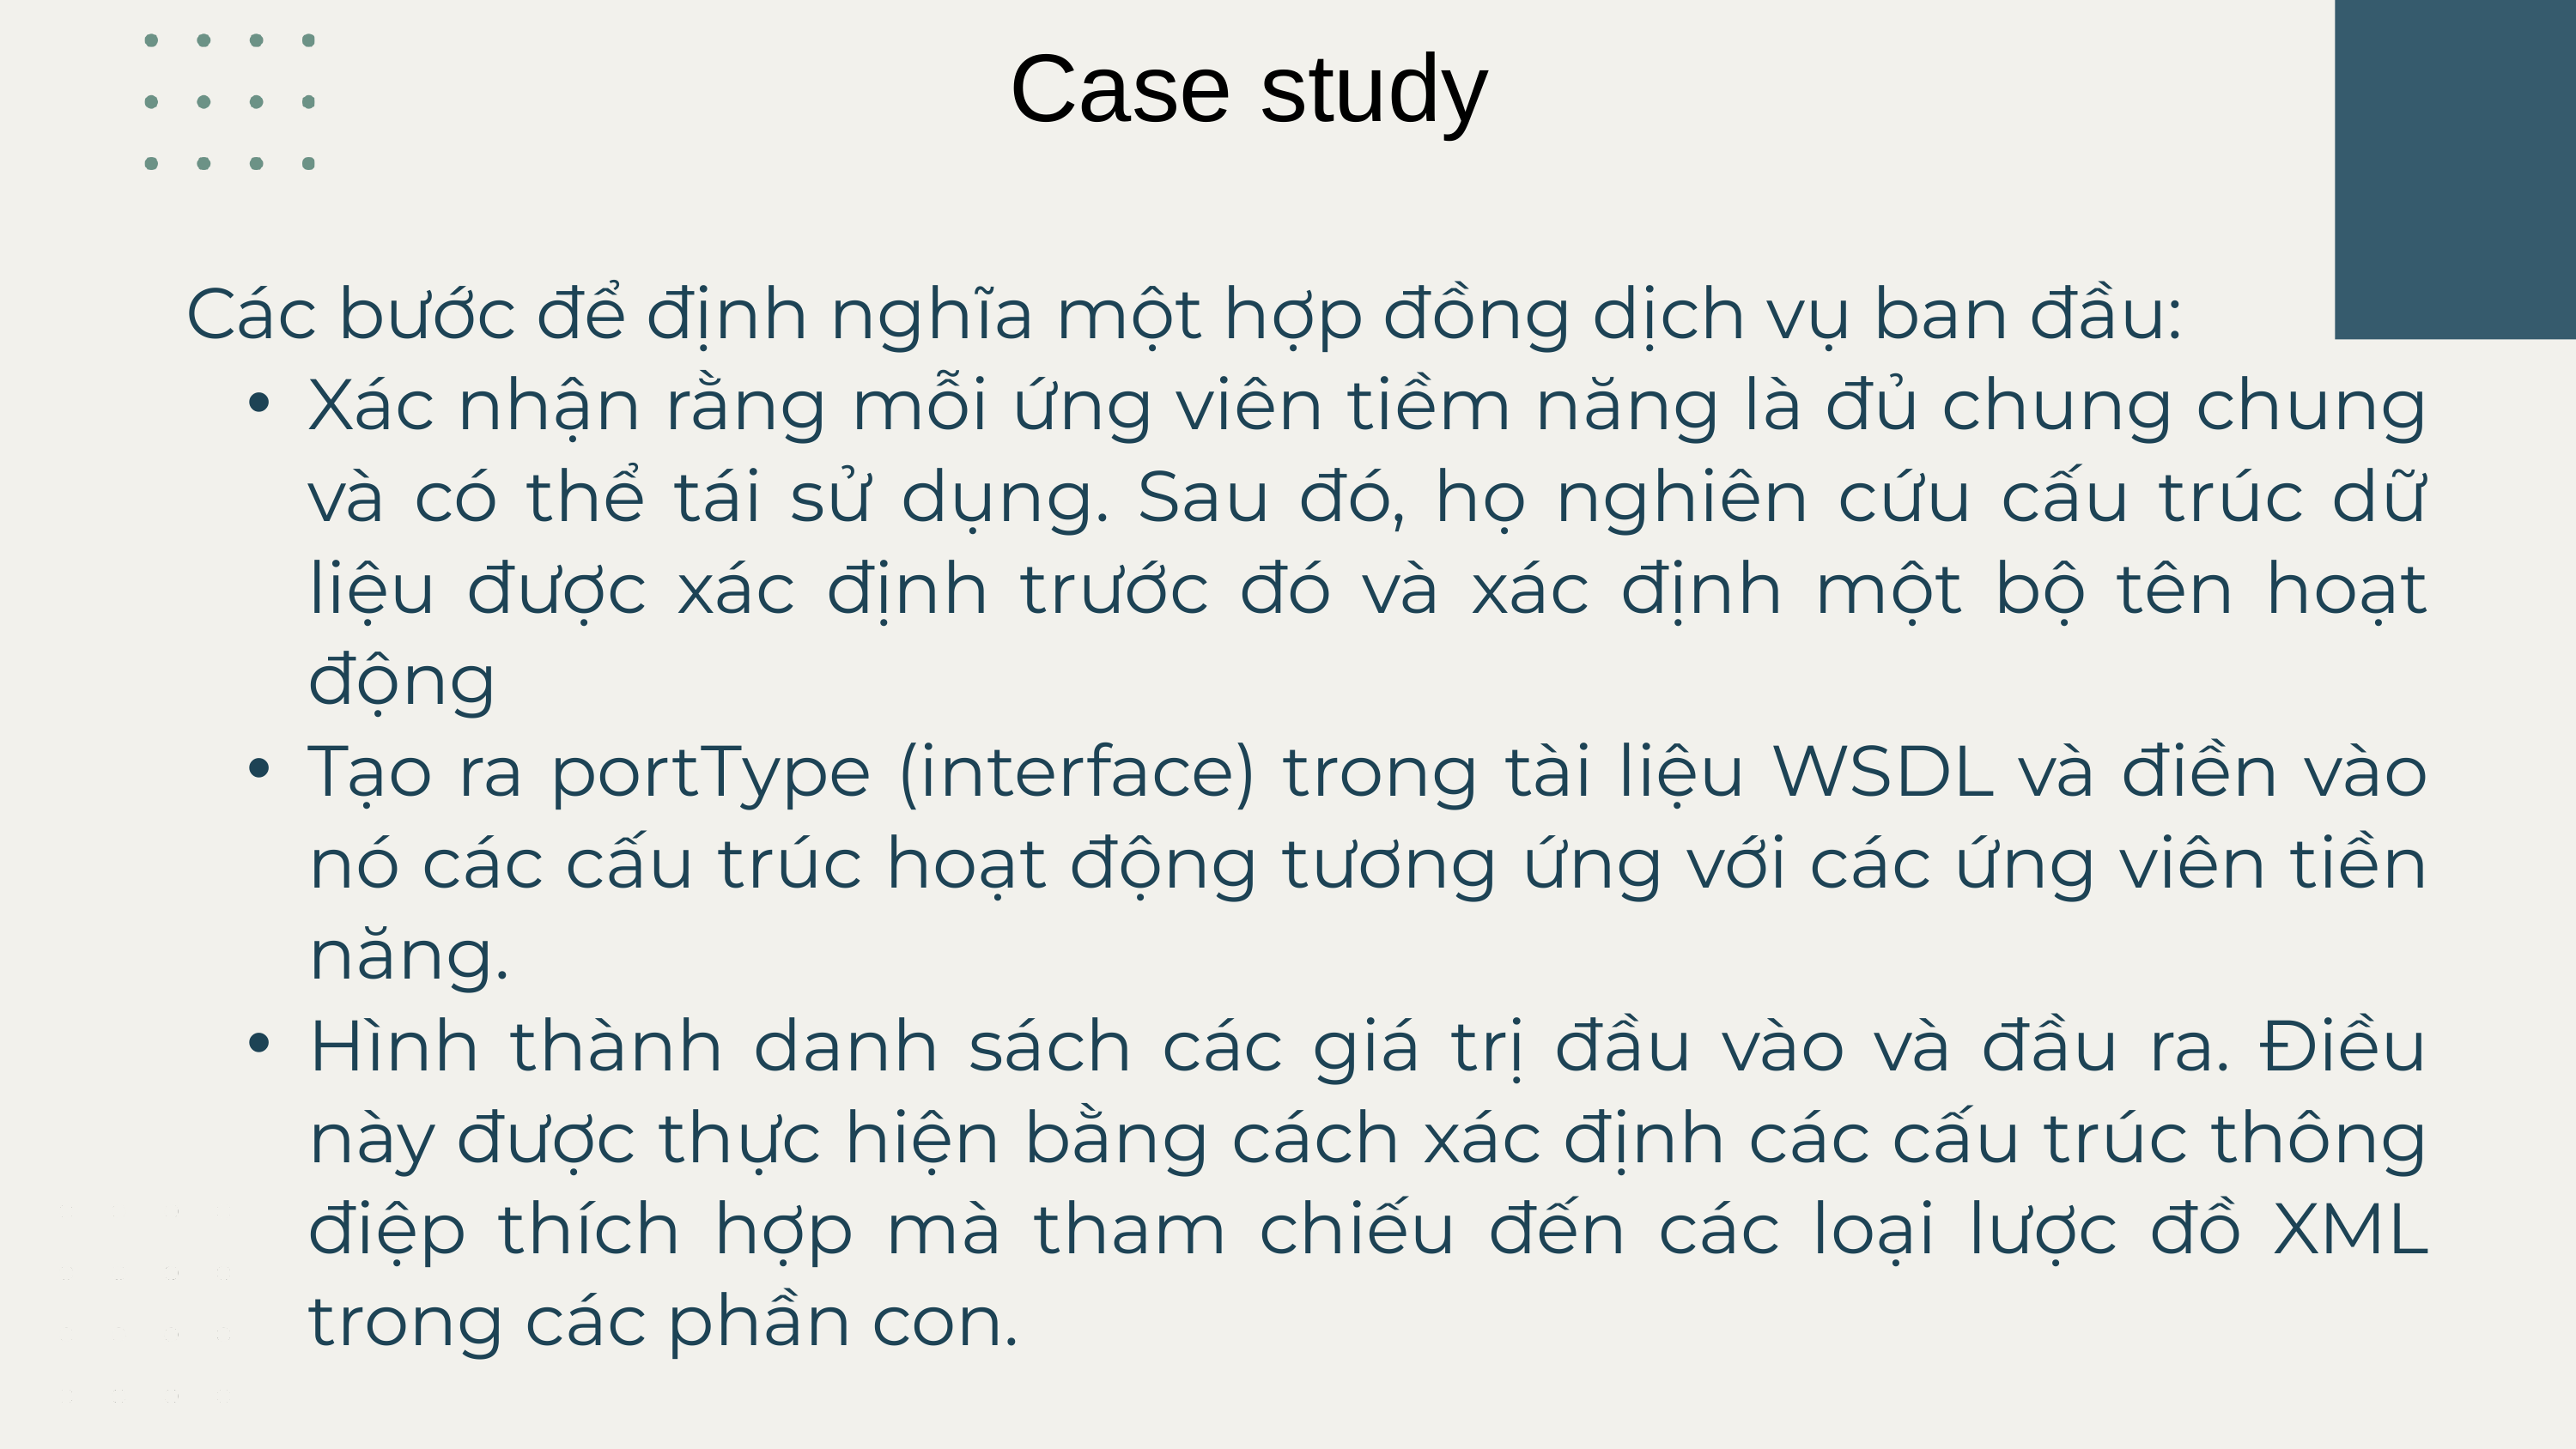

Case study
Các bước để định nghĩa một hợp đồng dịch vụ ban đầu:
Xác nhận rằng mỗi ứng viên tiềm năng là đủ chung chung và có thể tái sử dụng. Sau đó, họ nghiên cứu cấu trúc dữ liệu được xác định trước đó và xác định một bộ tên hoạt động
Tạo ra portType (interface) trong tài liệu WSDL và điền vào nó các cấu trúc hoạt động tương ứng với các ứng viên tiền năng.
Hình thành danh sách các giá trị đầu vào và đầu ra. Điều này được thực hiện bằng cách xác định các cấu trúc thông điệp thích hợp mà tham chiếu đến các loại lược đồ XML trong các phần con.